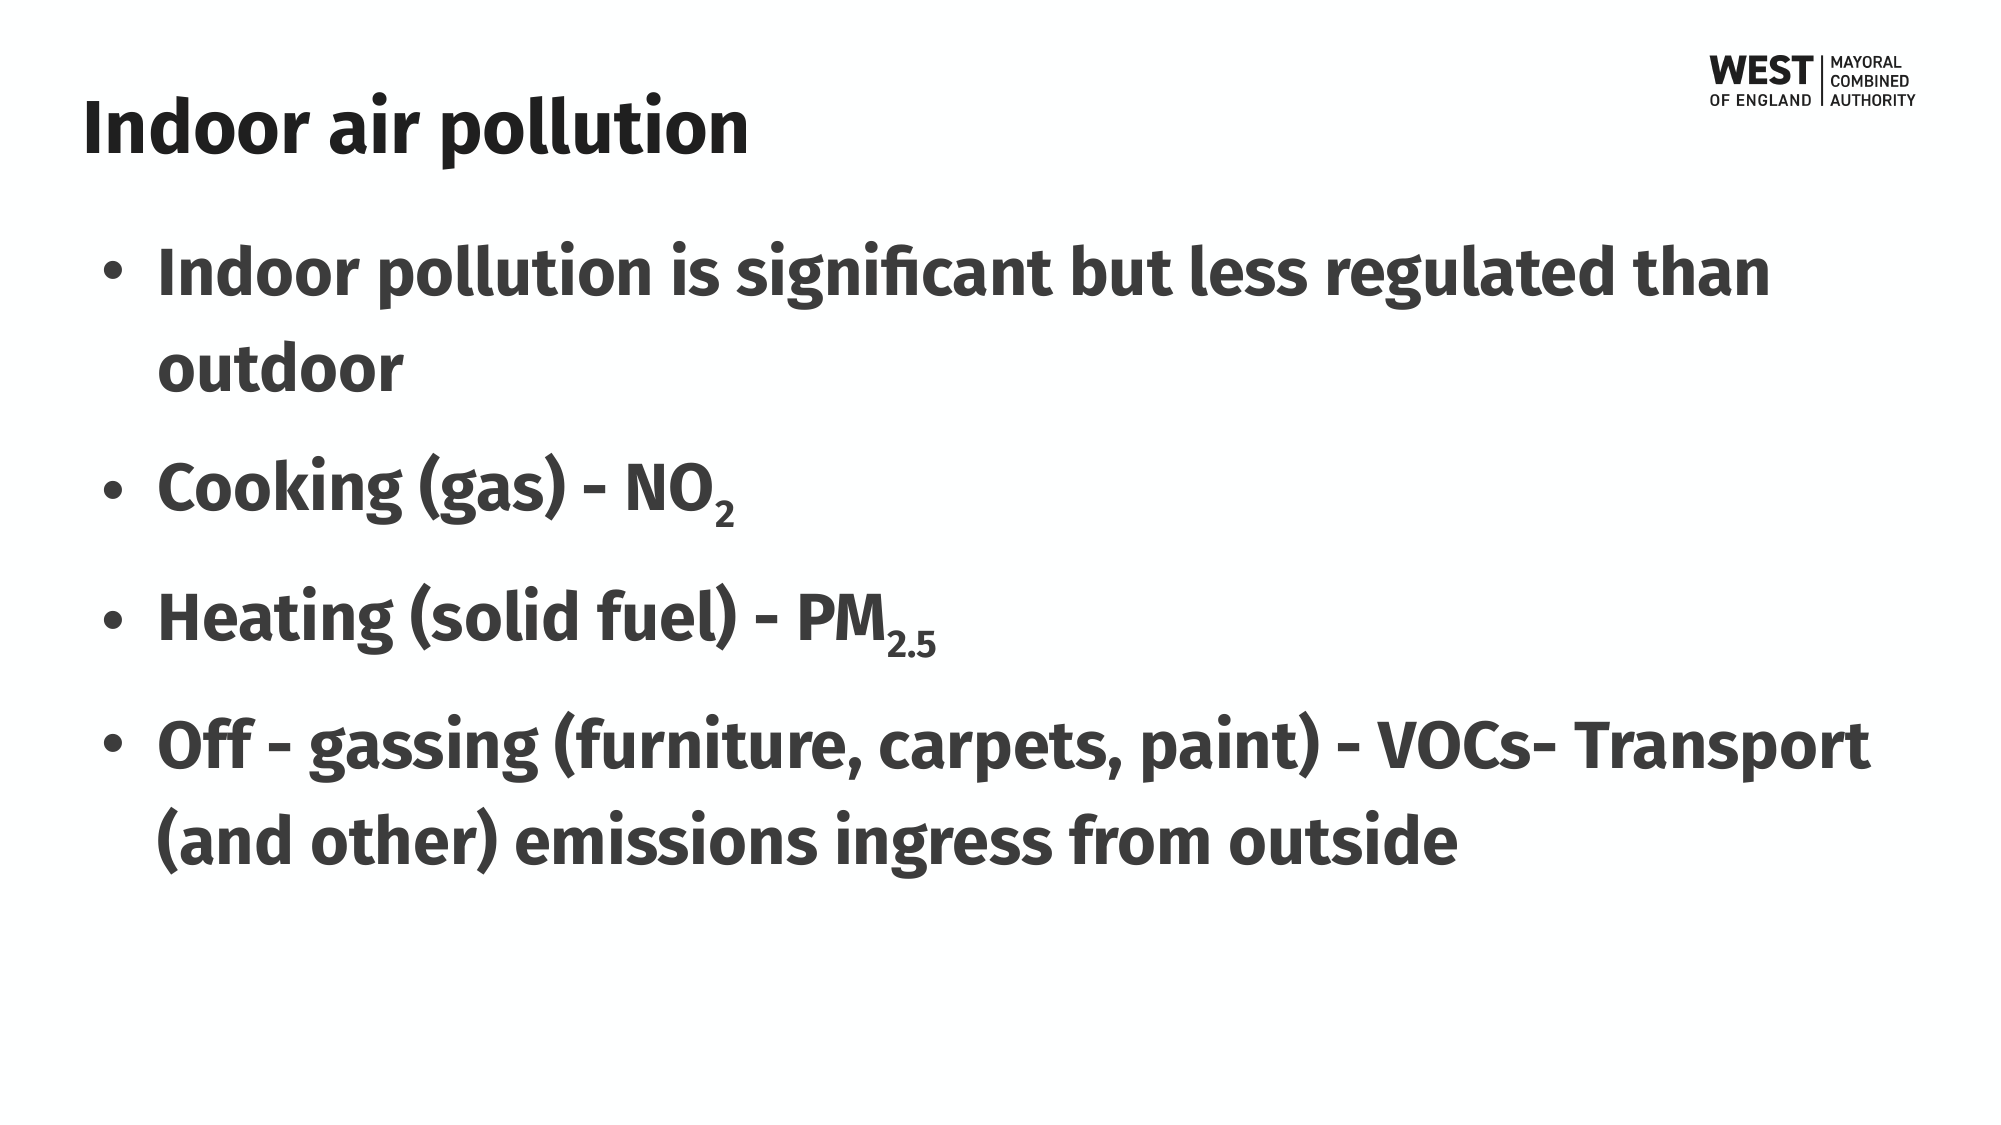

# Indoor air pollution
Indoor pollution is significant but less regulated than outdoor
Cooking (gas) - NO2
Heating (solid fuel) - PM2.5
Off - gassing (furniture, carpets, paint) - VOCs- Transport (and other) emissions ingress from outside